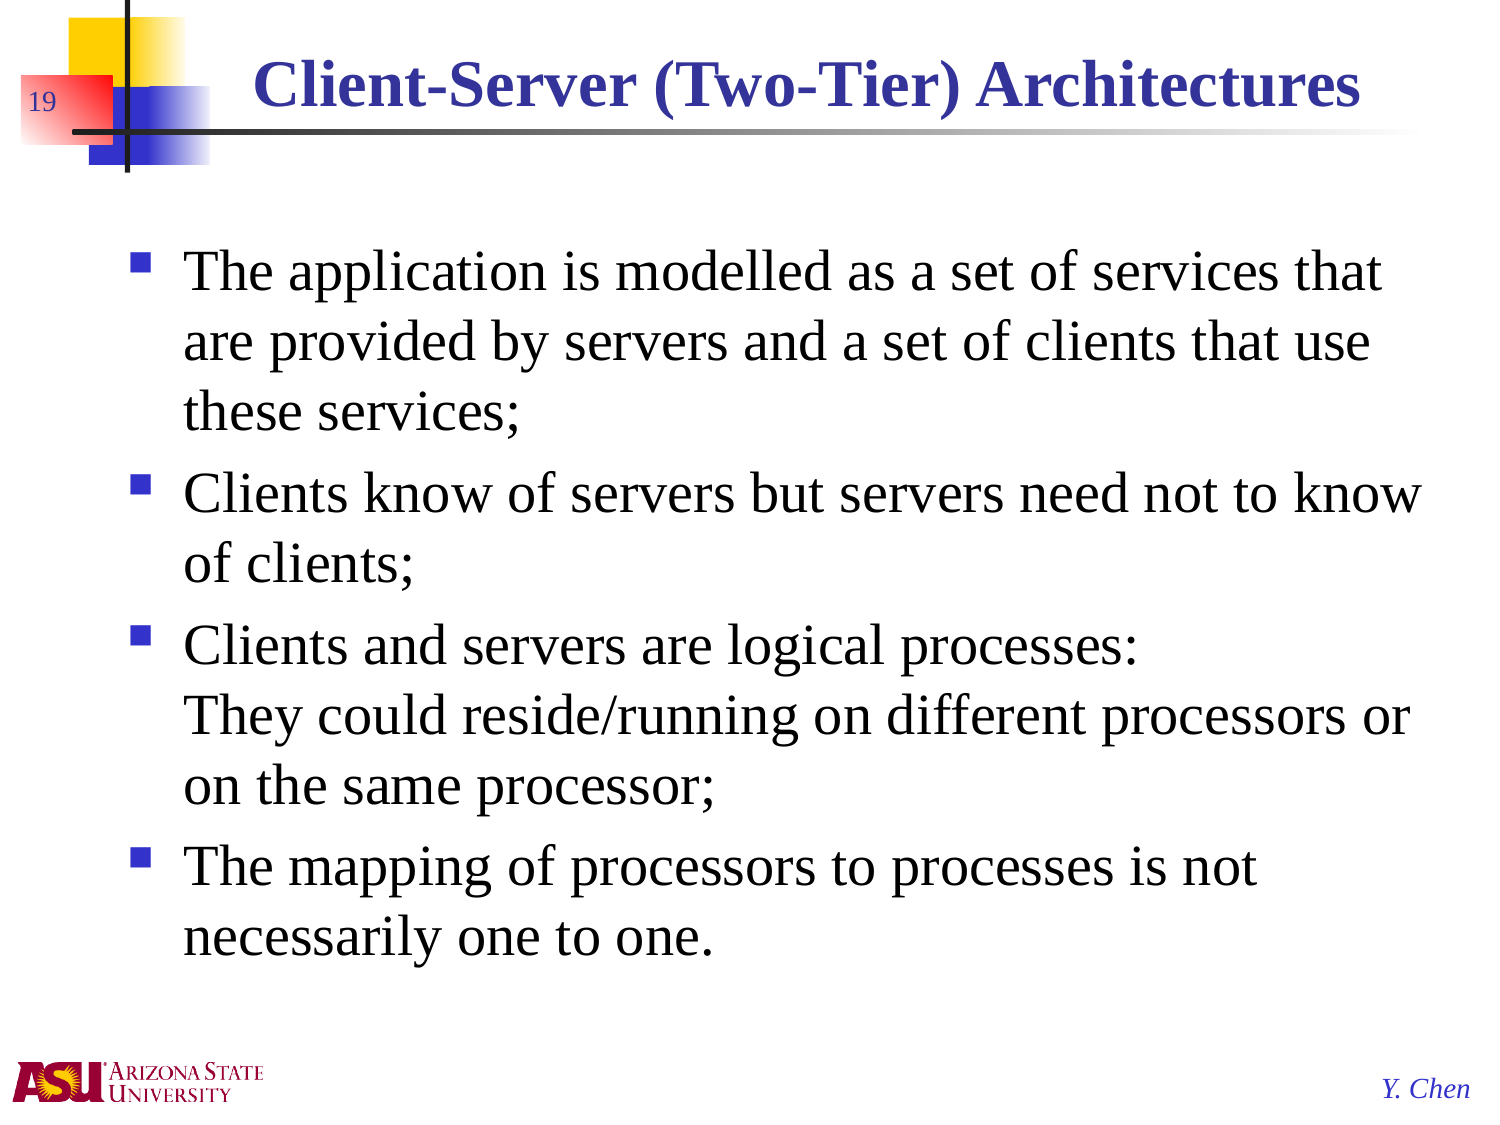

# Client-Server (Two-Tier) Architectures
19
The application is modelled as a set of services that are provided by servers and a set of clients that use these services;
Clients know of servers but servers need not to know of clients;
Clients and servers are logical processes:
They could reside/running on different processors or on the same processor;
The mapping of processors to processes is not necessarily one to one.